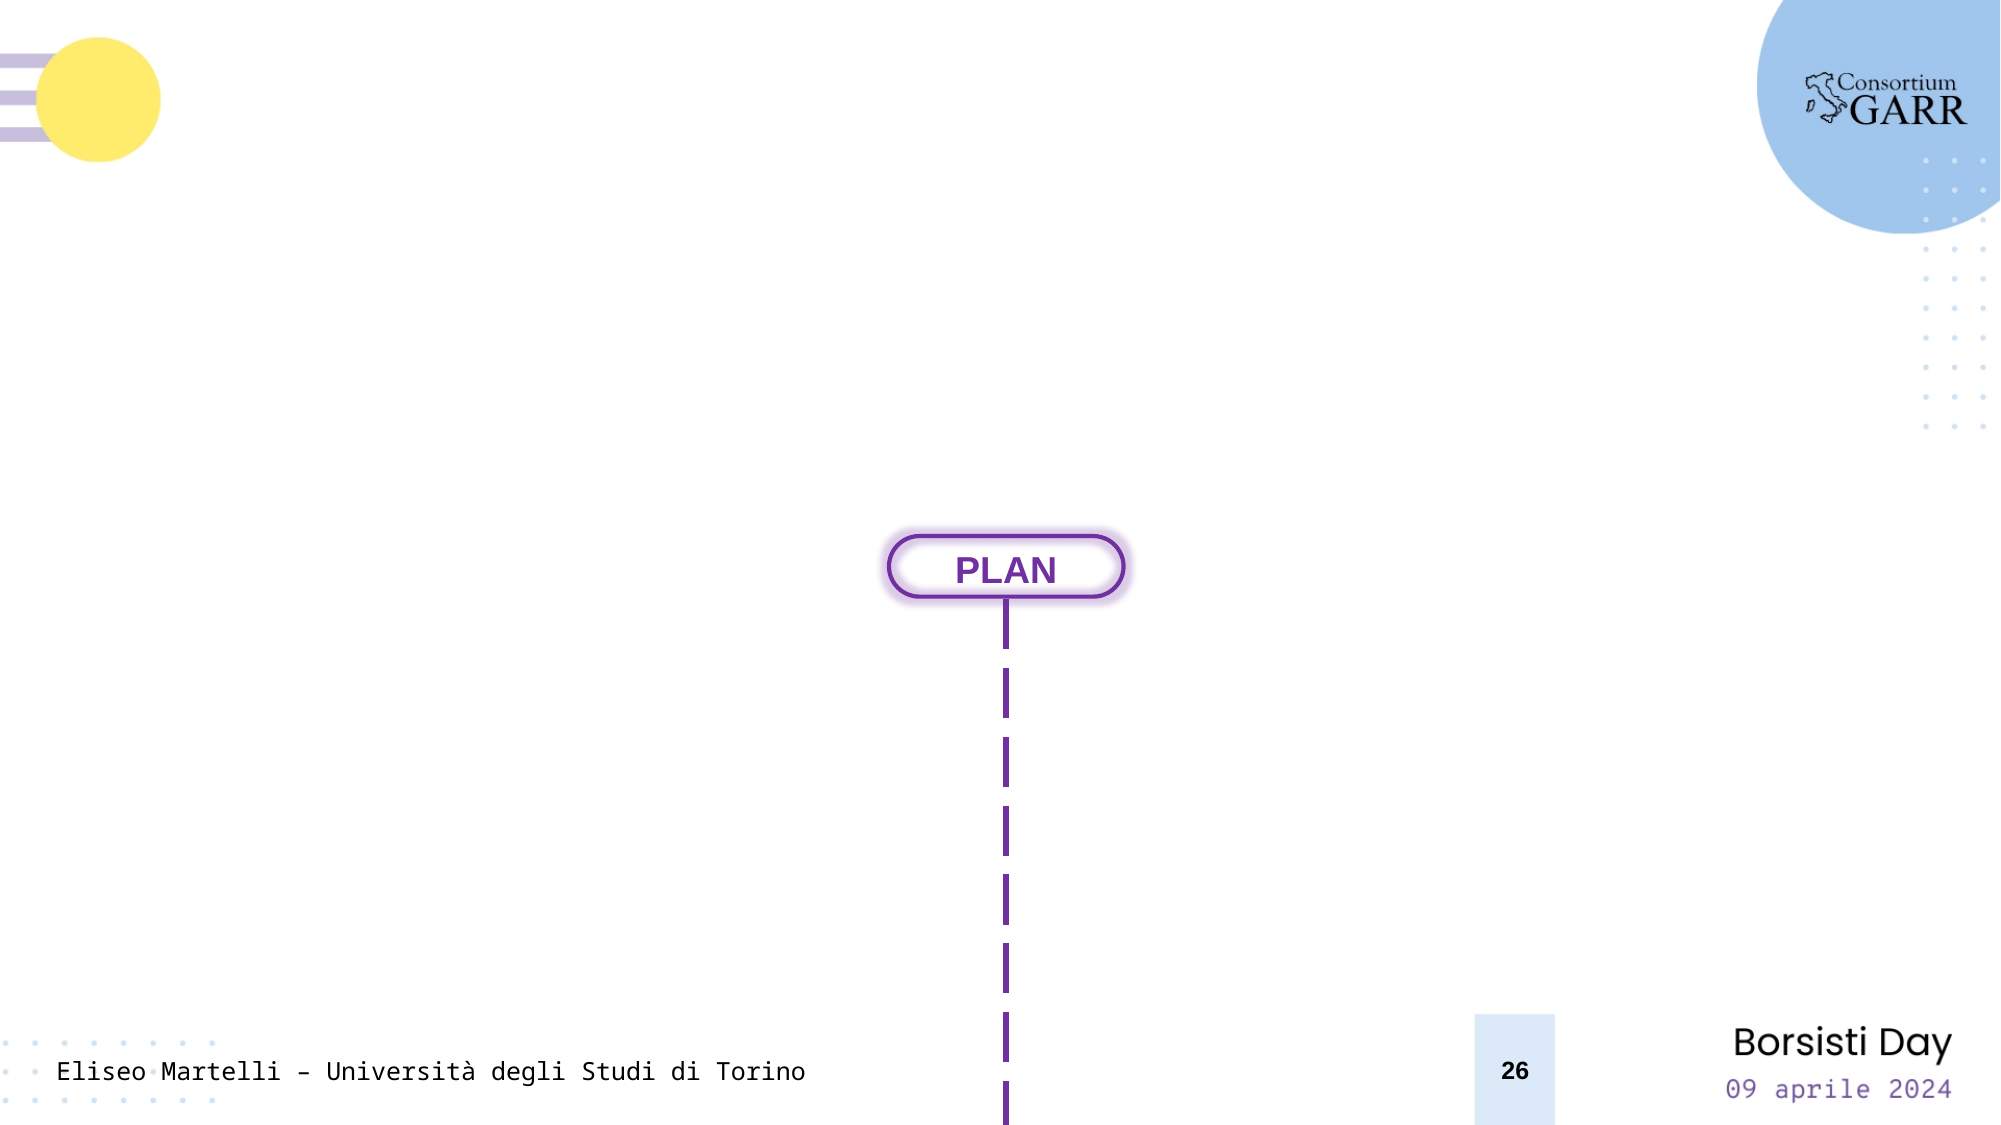

PLAN
26
Eliseo Martelli – Università degli Studi di Torino

Modularity & Optimization
Achieved through code-refactoring and implementing strong architectural patterns.